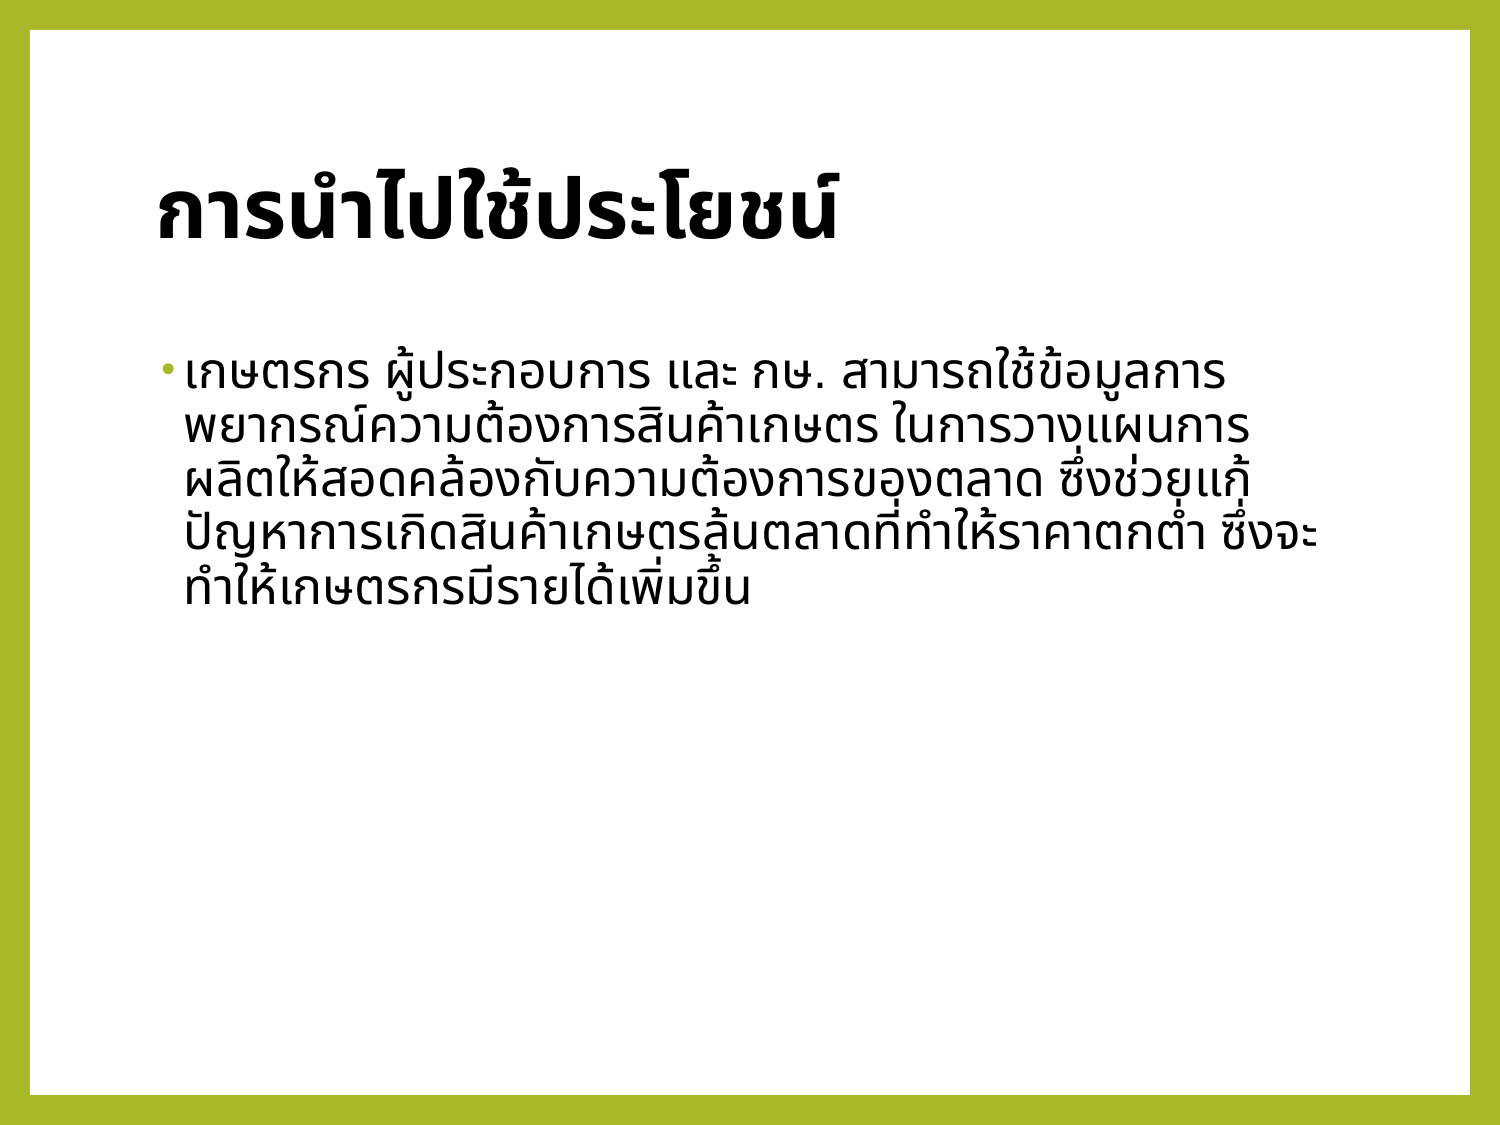

# การนำไปใช้ประโยชน์
เกษตรกร ผู้ประกอบการ และ กษ. สามารถใช้ข้อมูลการพยากรณ์ความต้องการสินค้าเกษตร ในการวางแผนการผลิตให้สอดคล้องกับความต้องการของตลาด ซึ่งช่วยแก้ปัญหาการเกิดสินค้าเกษตรล้นตลาดที่ทำให้ราคาตกต่ำ ซึ่งจะทำให้เกษตรกรมีรายได้เพิ่มขึ้น